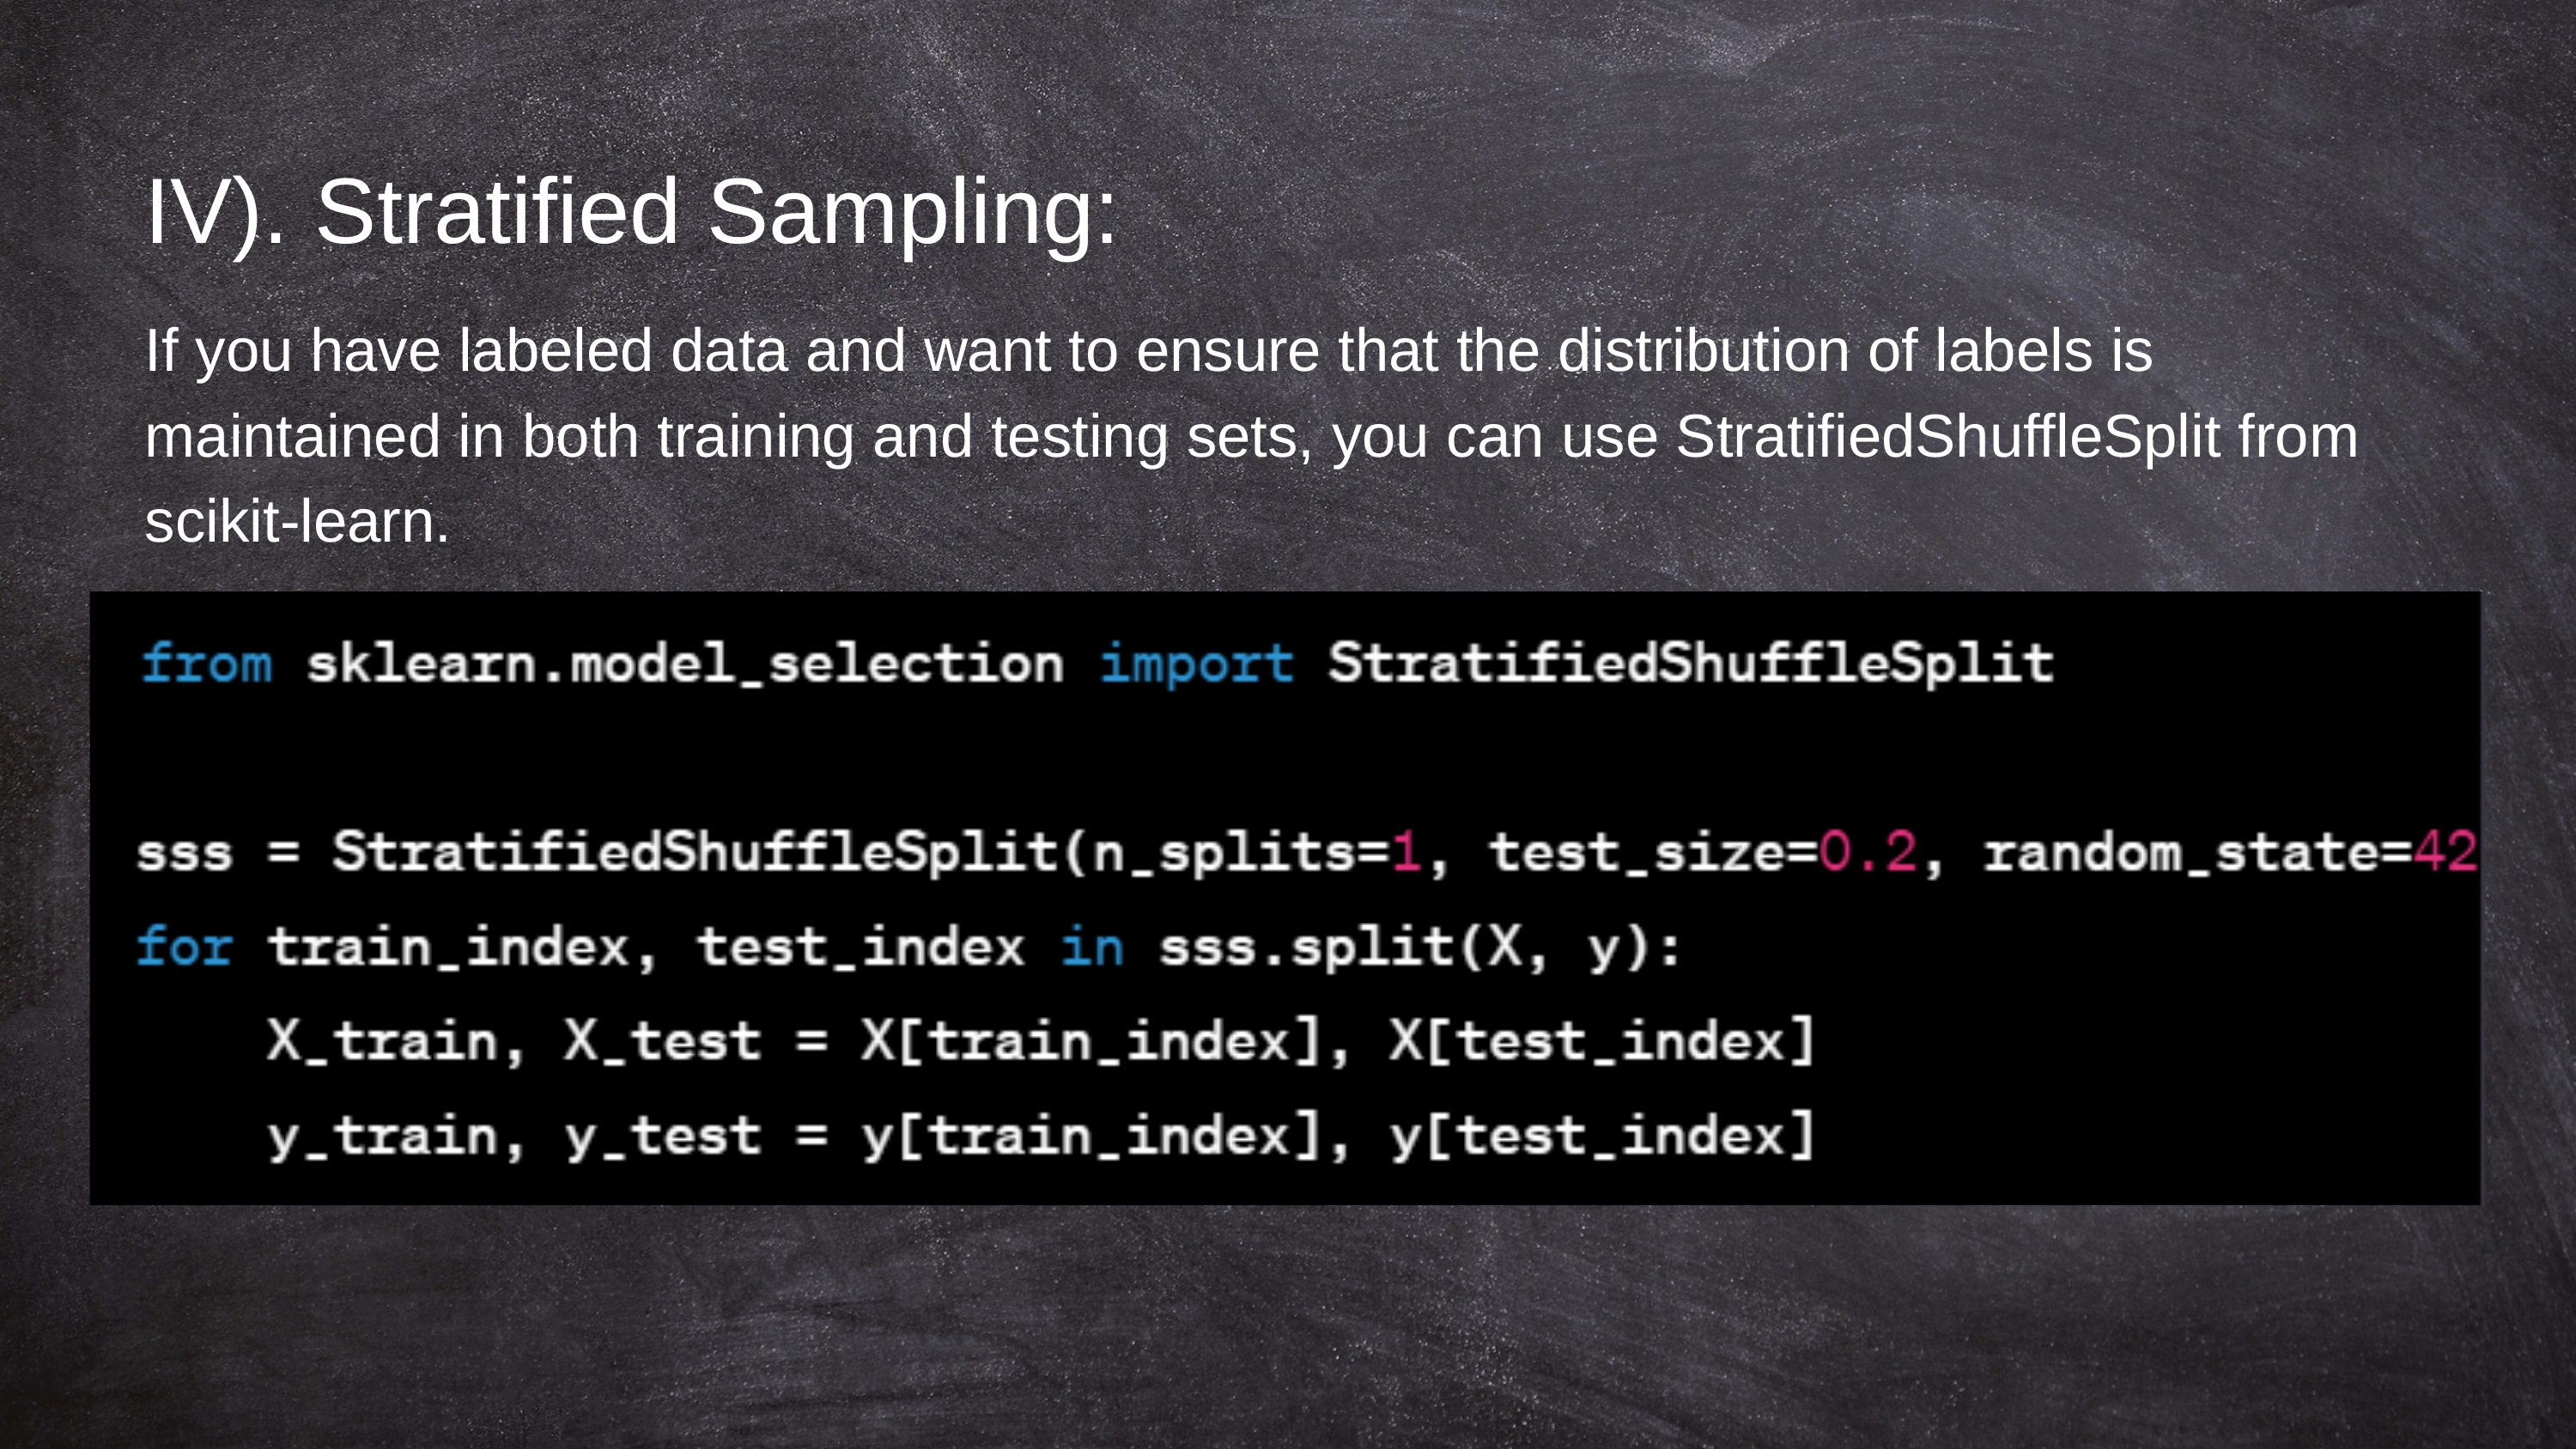

IV). Stratified Sampling:

If you have labeled data and want to ensure that the distribution of labels is maintained in both training and testing sets, you can use StratifiedShuffleSplit from scikit-learn.